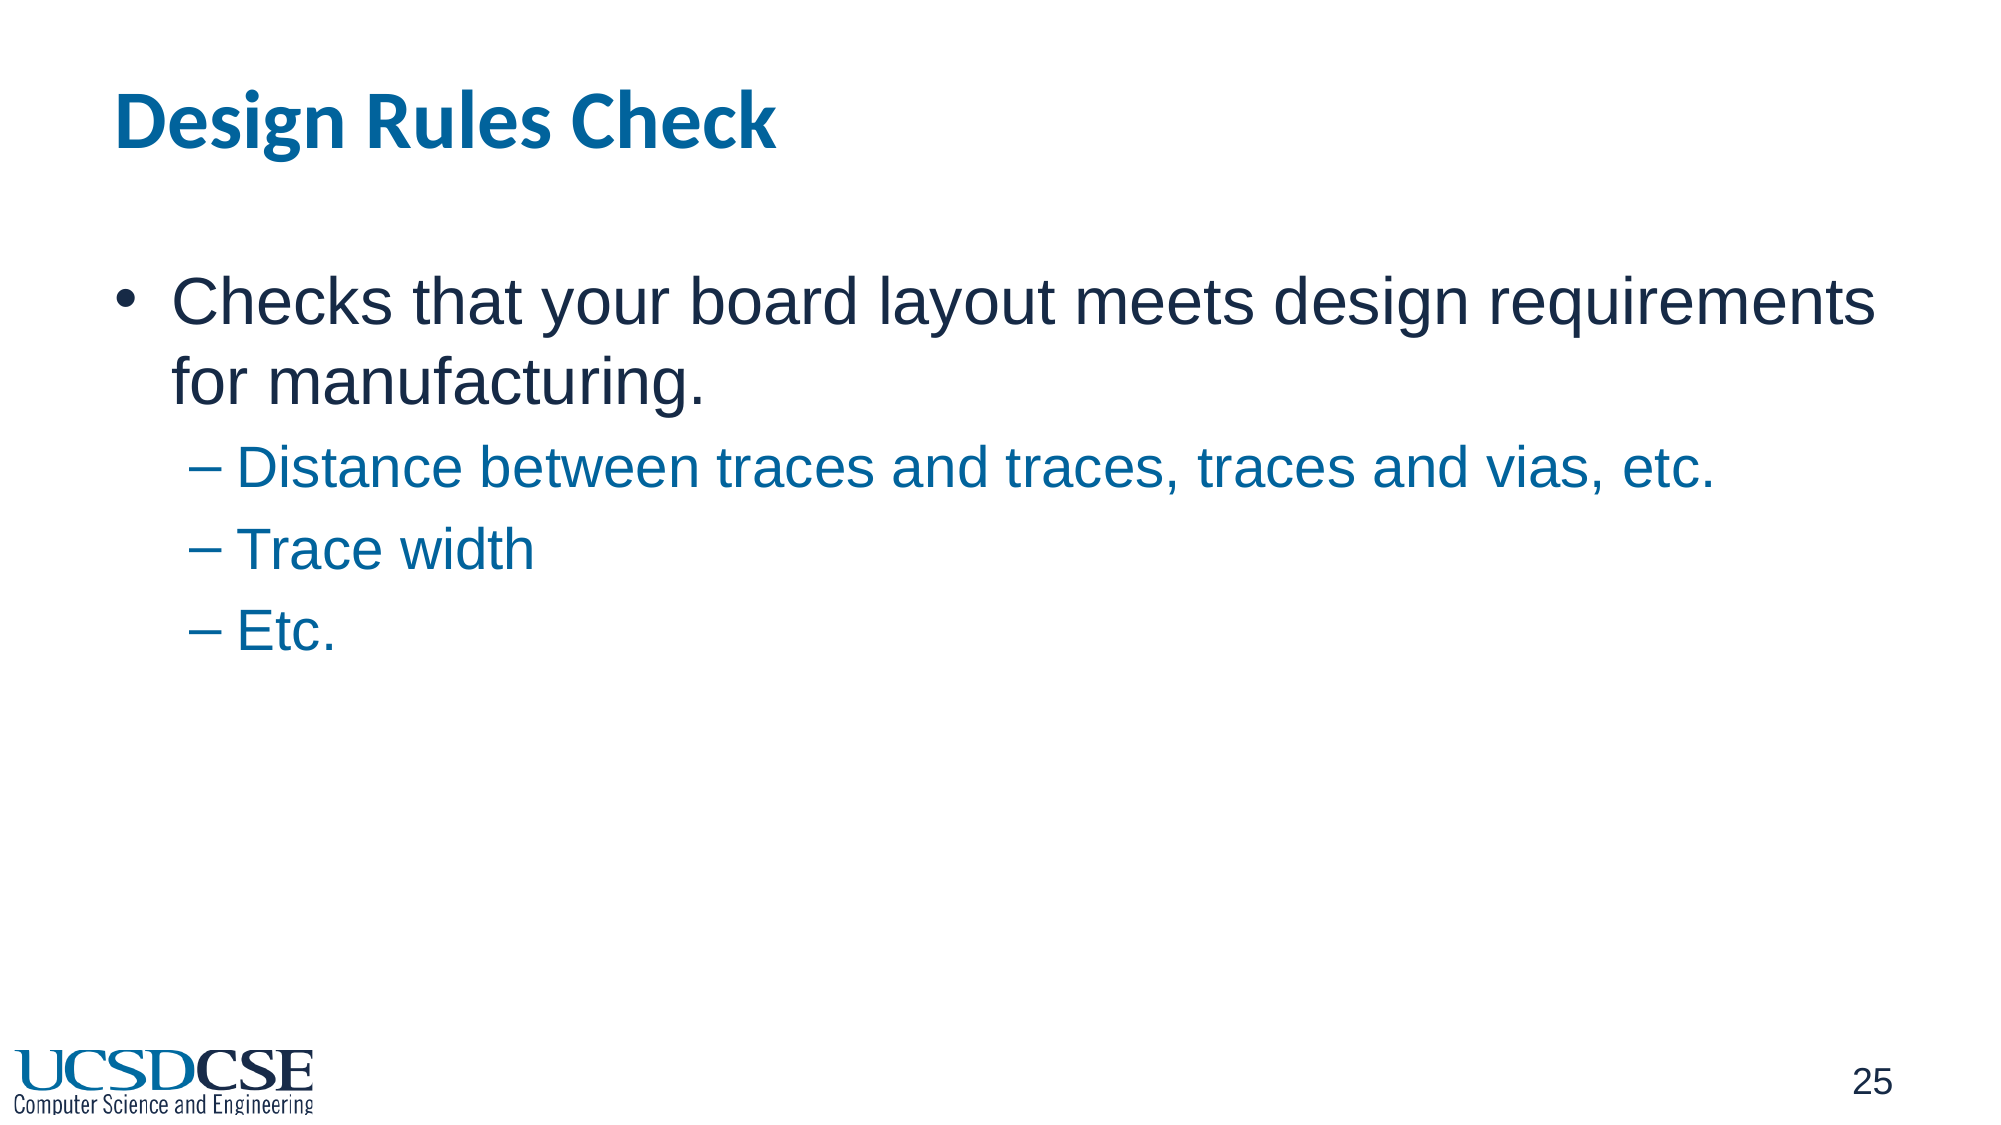

# Design Rules Check
Checks that your board layout meets design requirements for manufacturing.
Distance between traces and traces, traces and vias, etc.
Trace width
Etc.